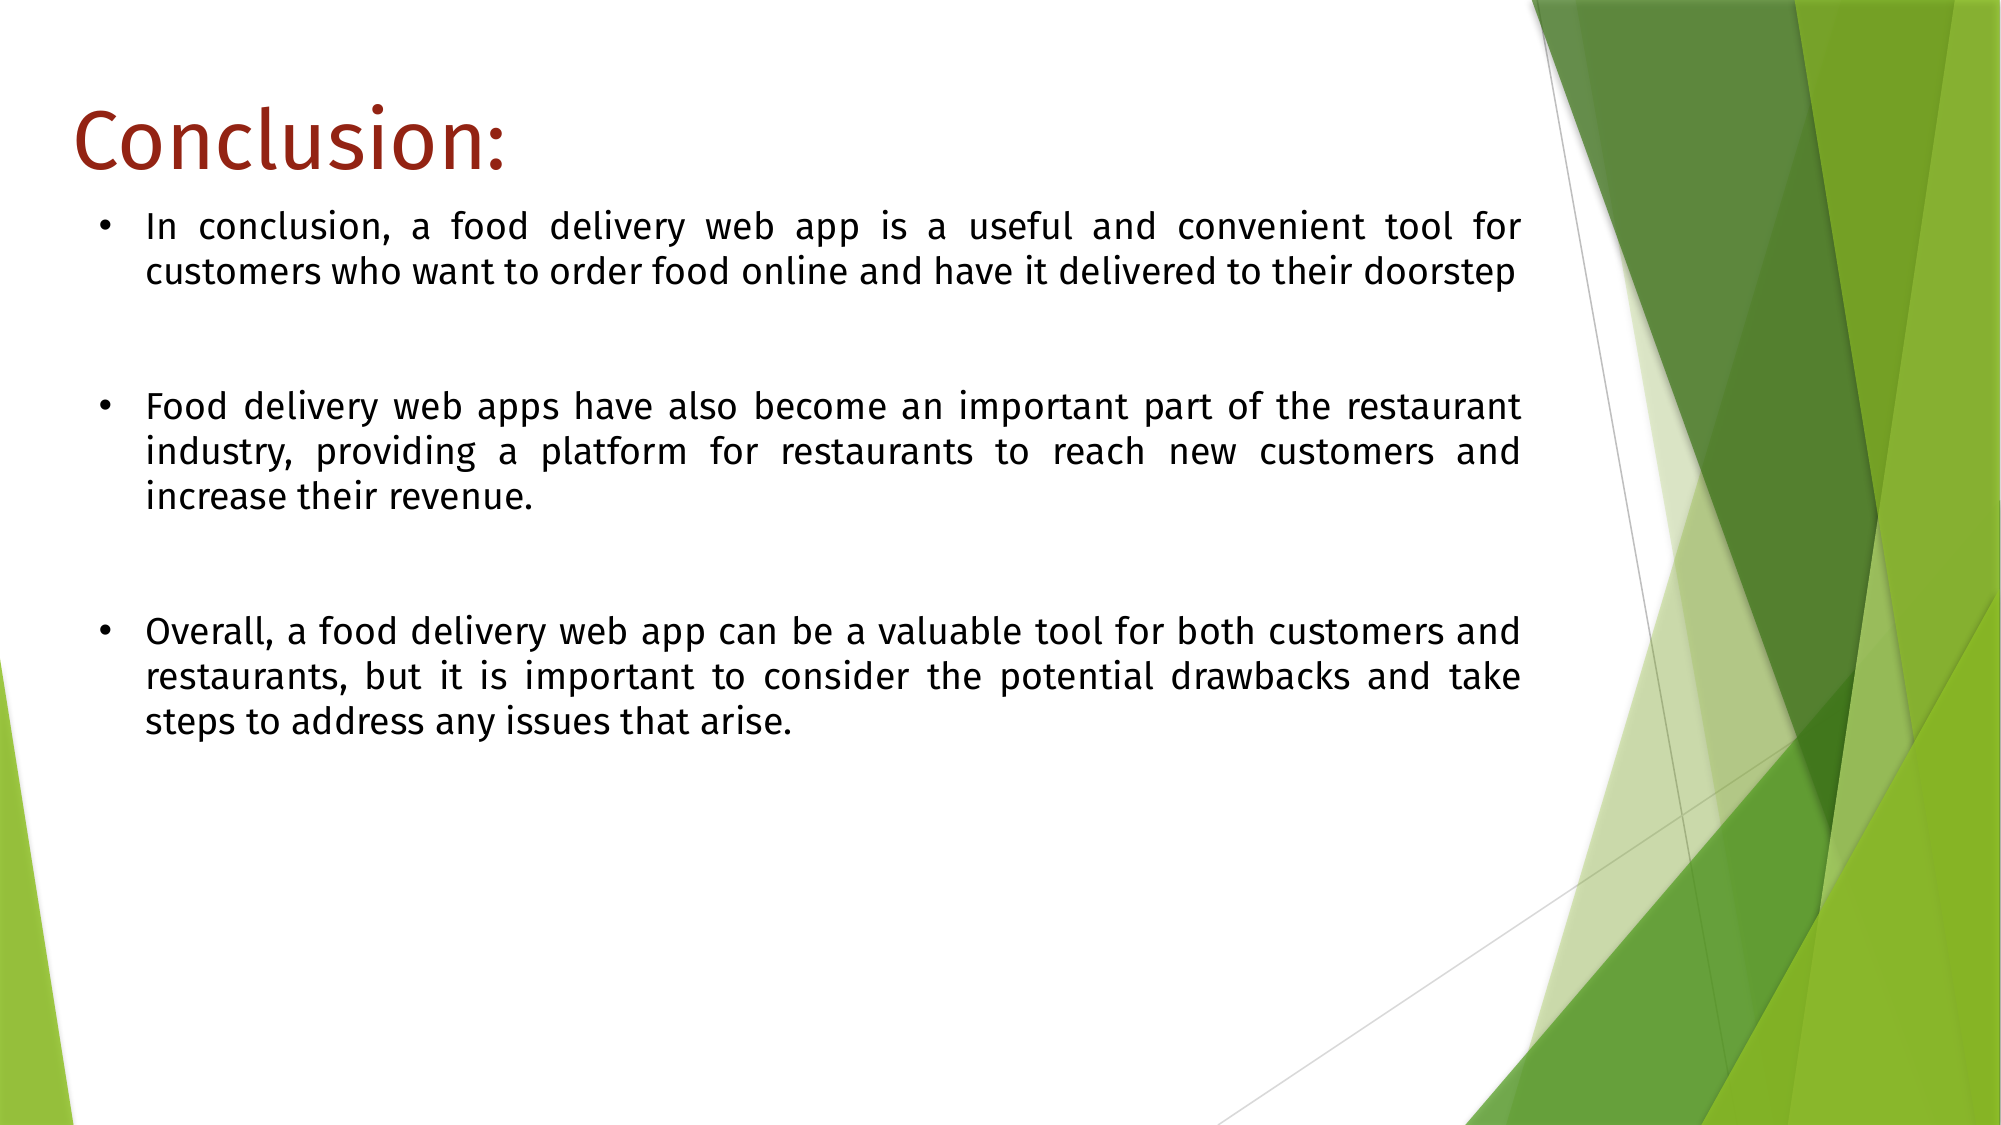

Conclusion:
In conclusion, a food delivery web app is a useful and convenient tool for customers who want to order food online and have it delivered to their doorstep

Food delivery web apps have also become an important part of the restaurant industry, providing a platform for restaurants to reach new customers and increase their revenue.

Overall, a food delivery web app can be a valuable tool for both customers and restaurants, but it is important to consider the potential drawbacks and take steps to address any issues that arise.